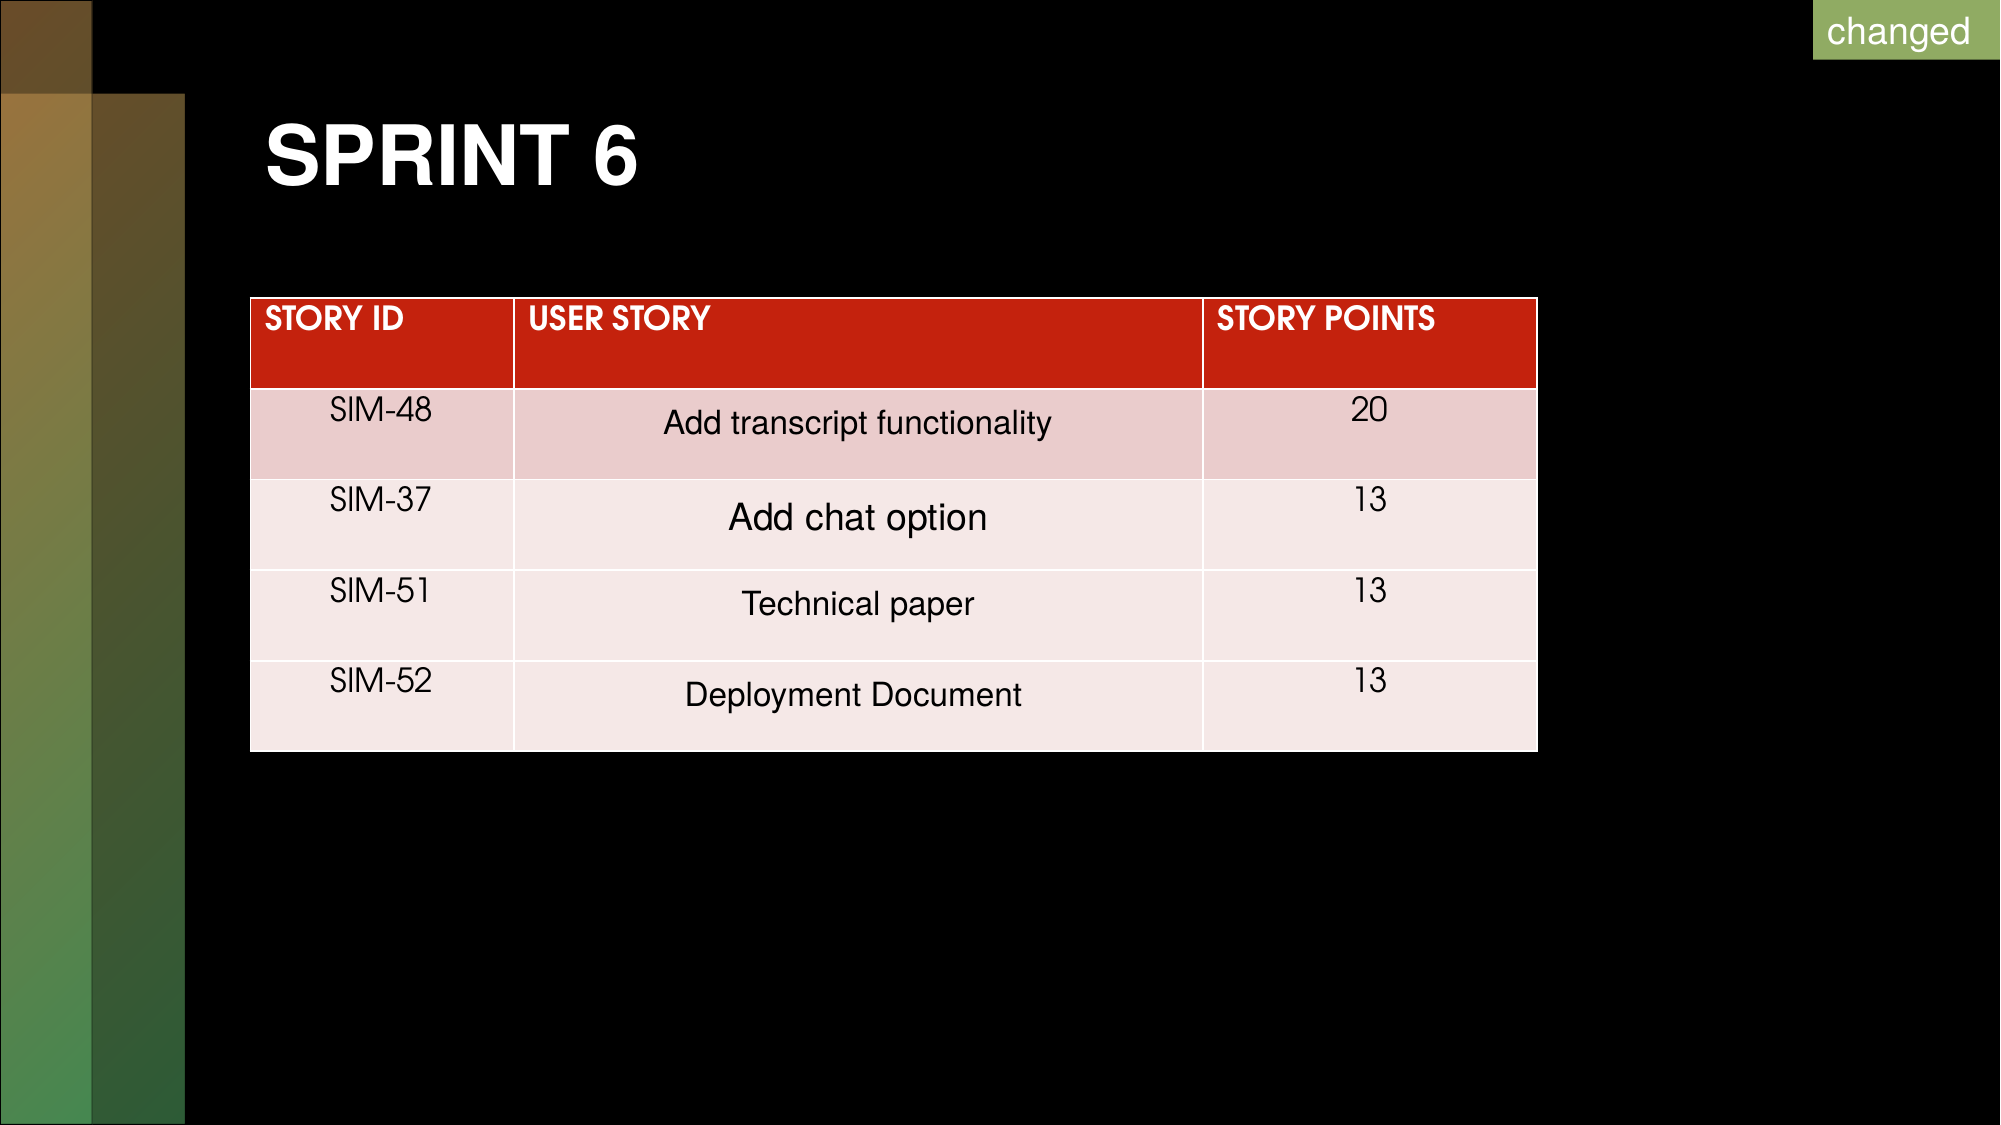

changed
Sprint 6
| STORY ID​ | USER STORY​ | STORY POINTS​ |
| --- | --- | --- |
| SIM-48 | Add transcript functionality​ | 20​ |
| SIM-37 | Add chat option | 13 |
| SIM-51 | Technical paper | 13 |
| SIM-52 | Deployment Document | 13 |